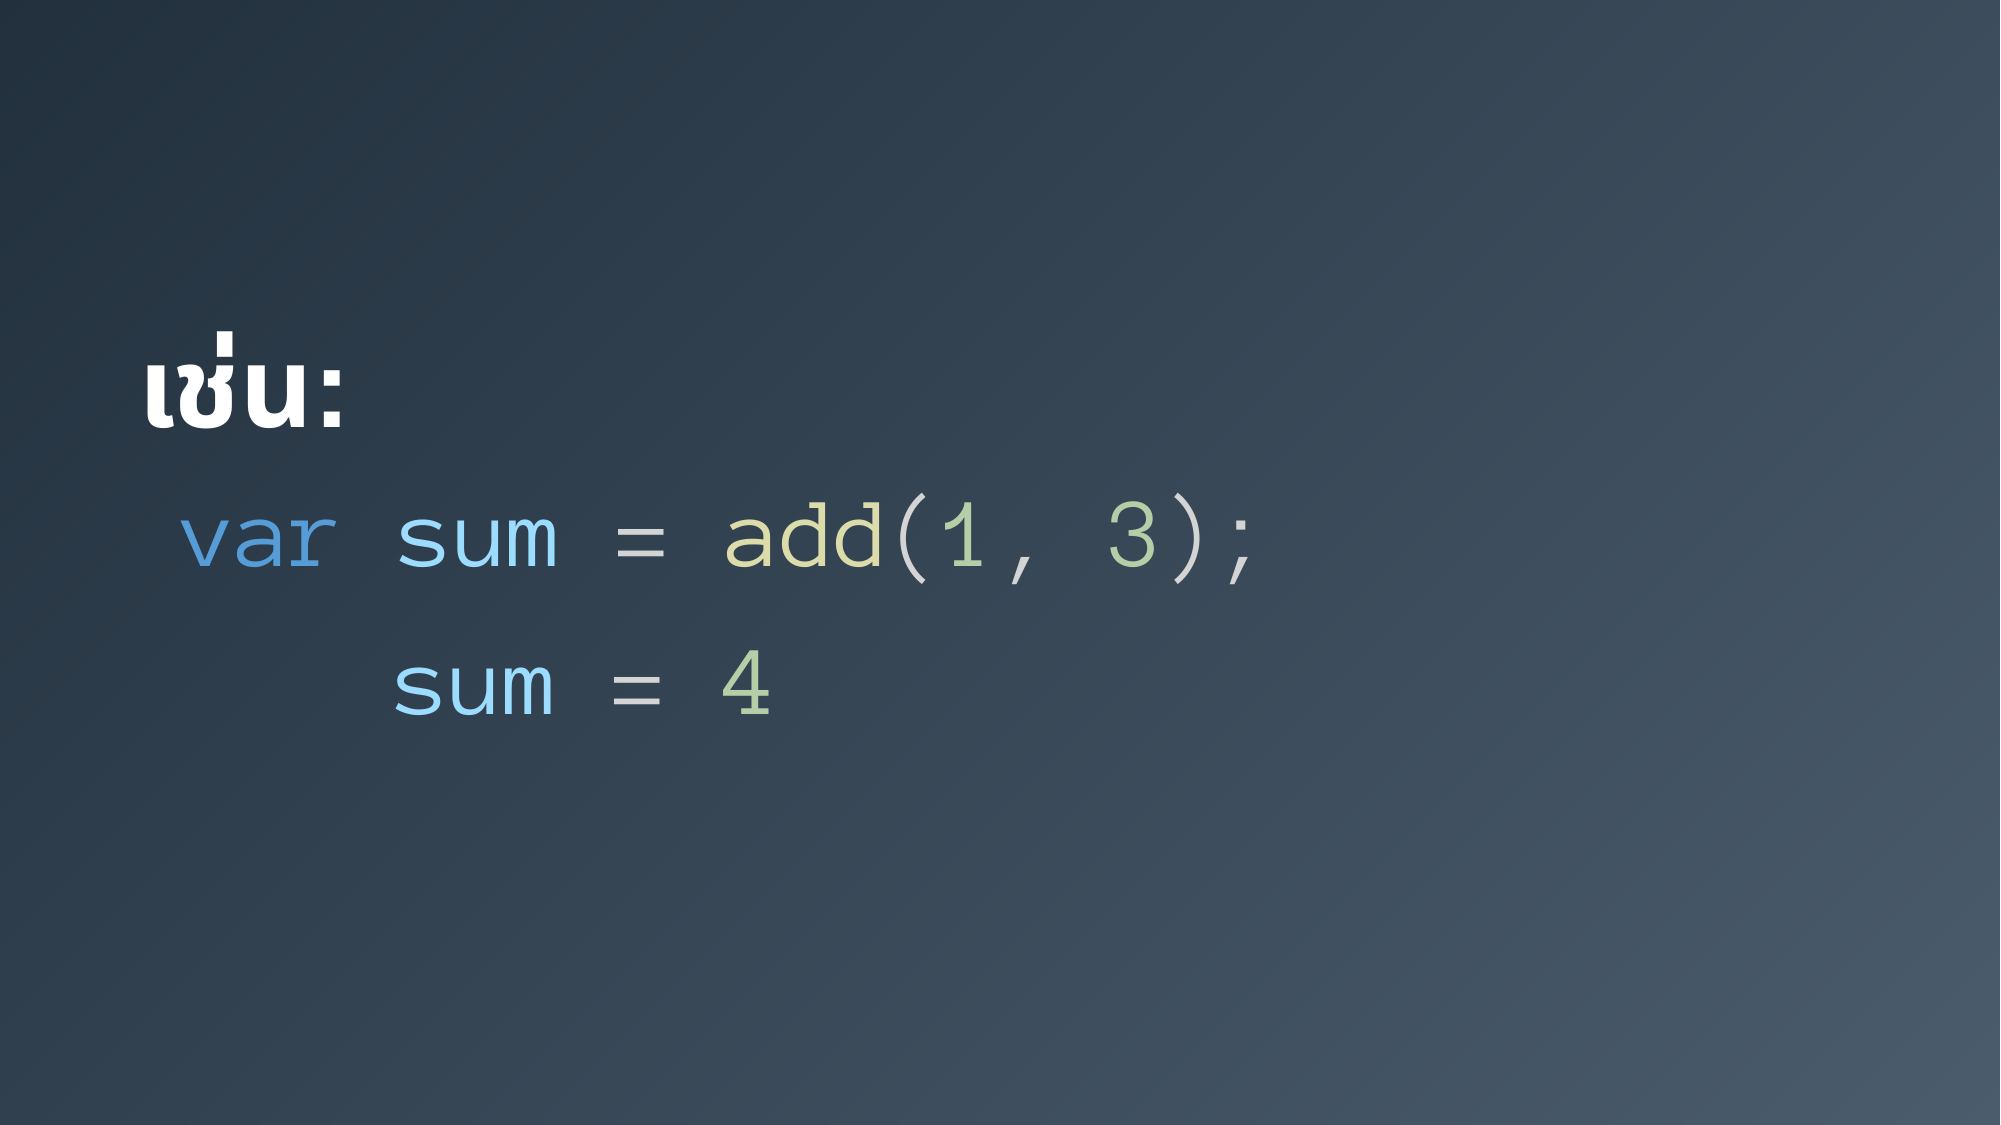

เช่น:
var sum = add(1, 3);
    sum = 4